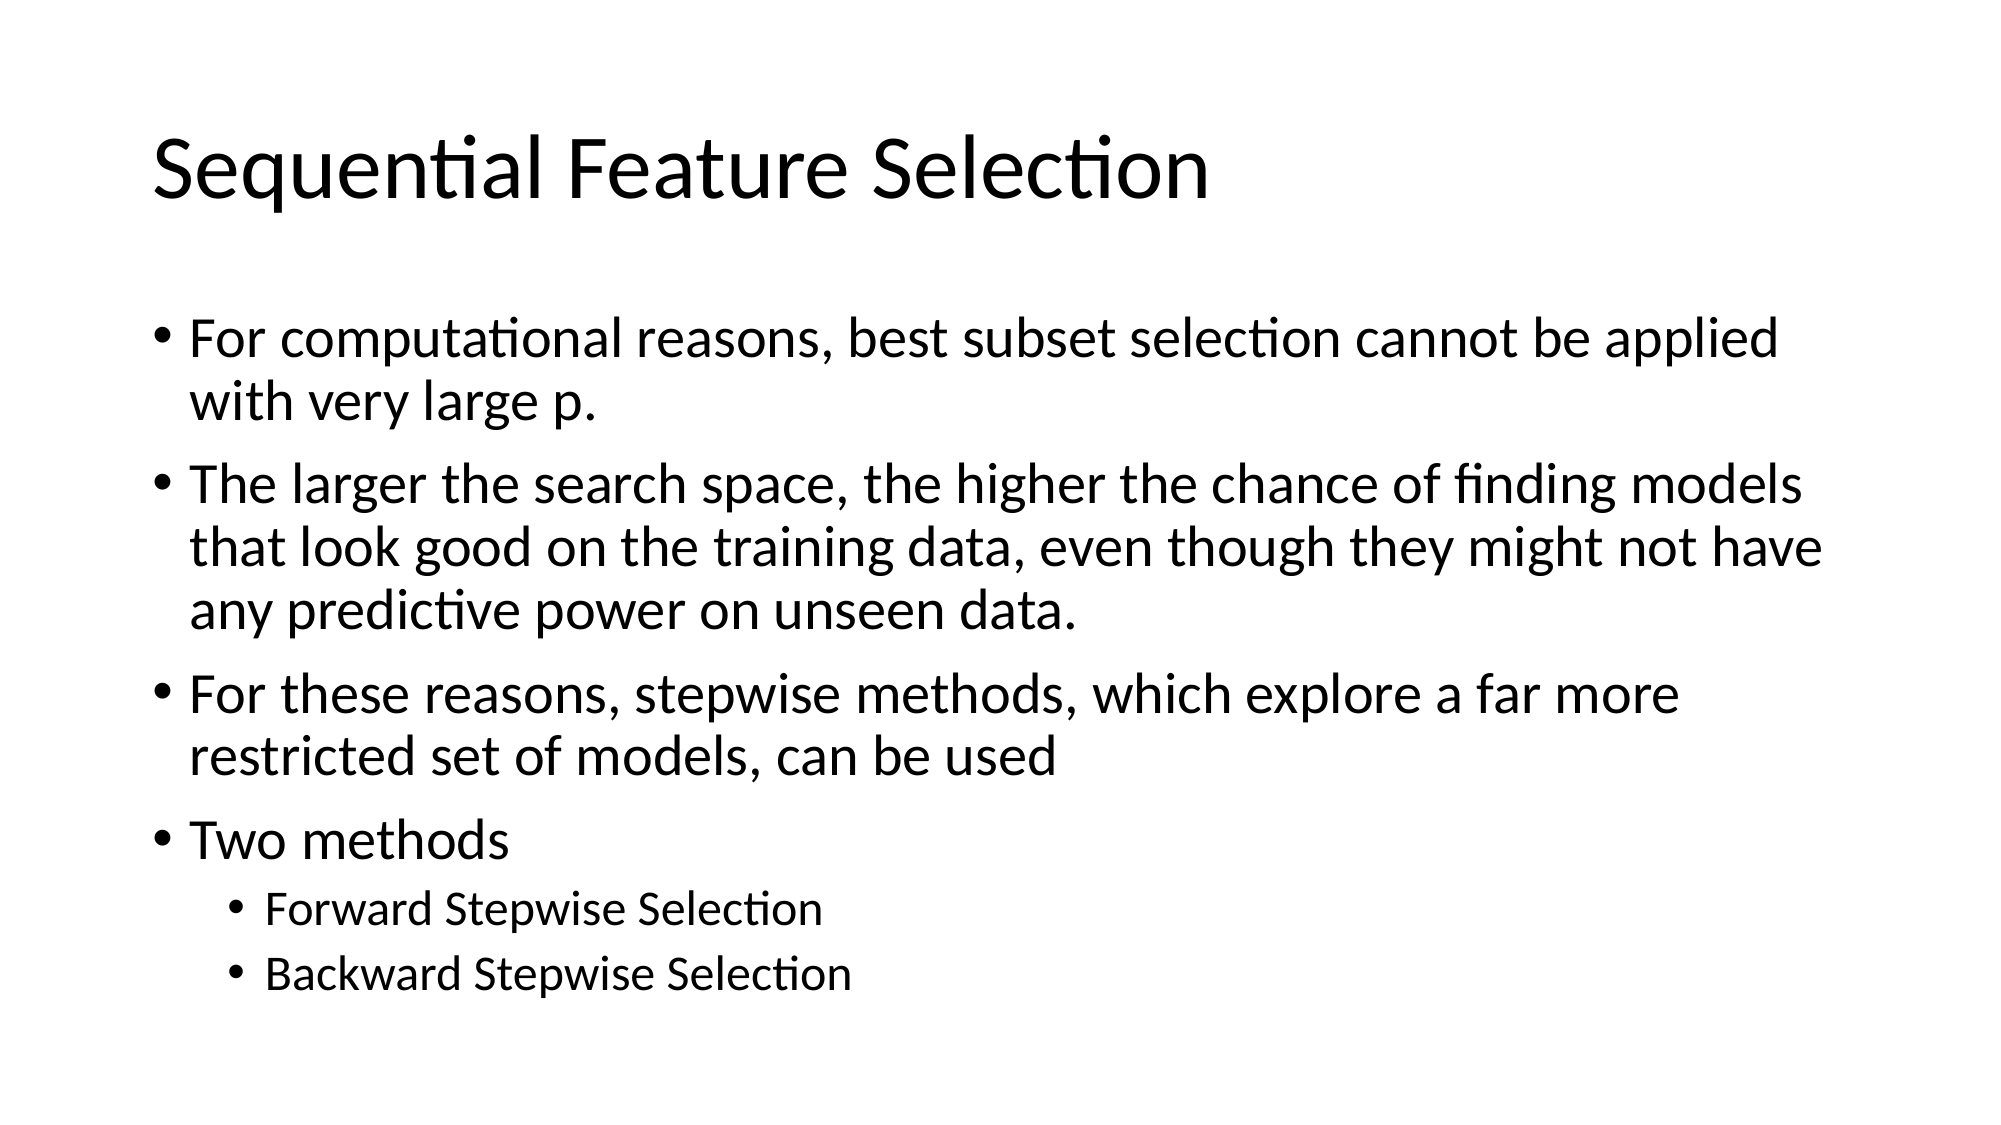

# Sequential Feature Selection
For computational reasons, best subset selection cannot be applied with very large p.
The larger the search space, the higher the chance of finding models that look good on the training data, even though they might not have any predictive power on unseen data.
For these reasons, stepwise methods, which explore a far more restricted set of models, can be used
Two methods
Forward Stepwise Selection
Backward Stepwise Selection